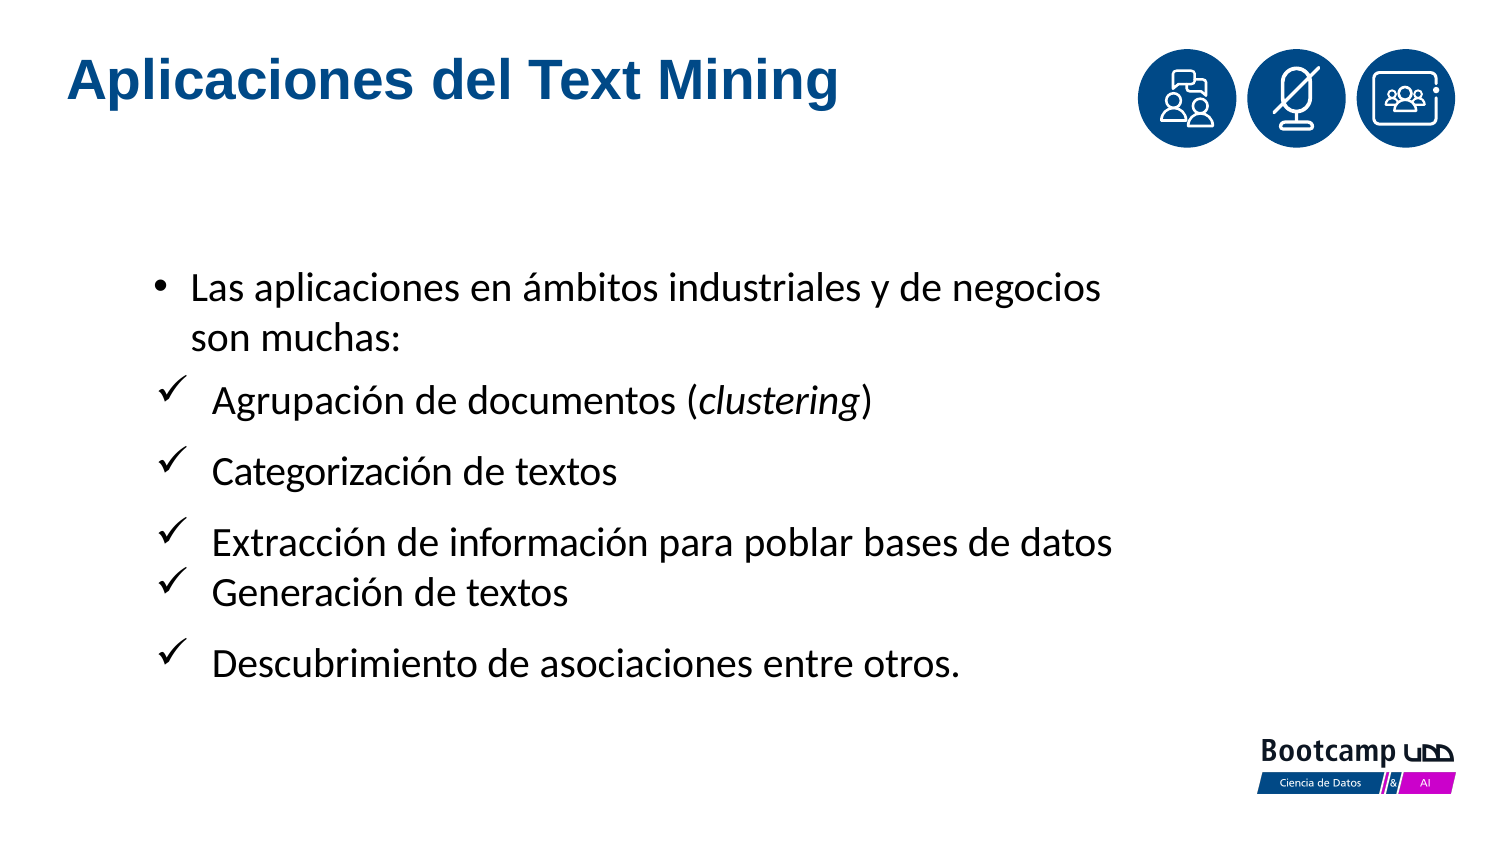

# Aplicaciones del Text Mining
Las aplicaciones en ámbitos industriales y de negocios son muchas:
Agrupación de documentos (clustering)
Categorización de textos
Extracción de información para poblar bases de datos
Generación de textos
Descubrimiento de asociaciones entre otros.